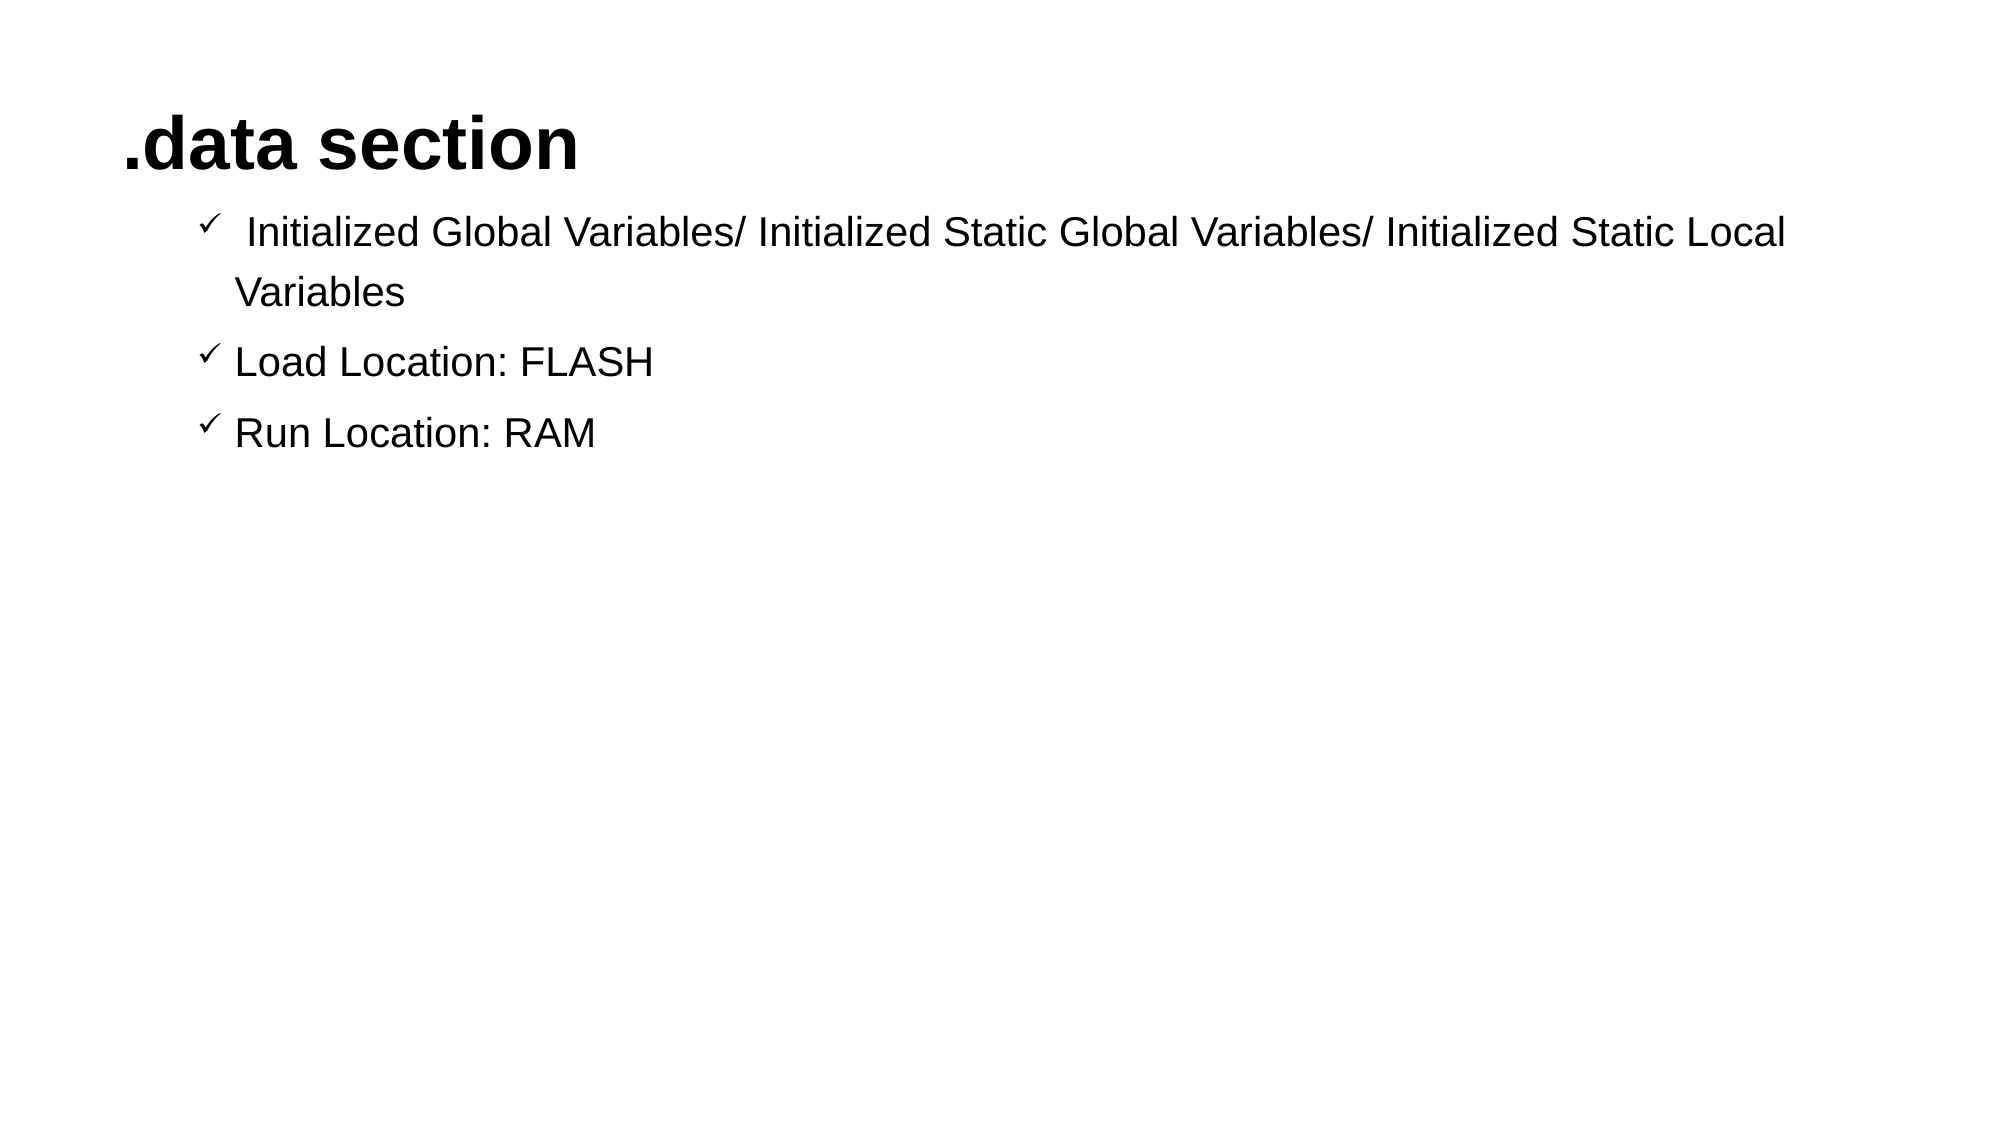

.data section
 Initialized Global Variables/ Initialized Static Global Variables/ Initialized Static Local Variables
Load Location: FLASH
Run Location: RAM